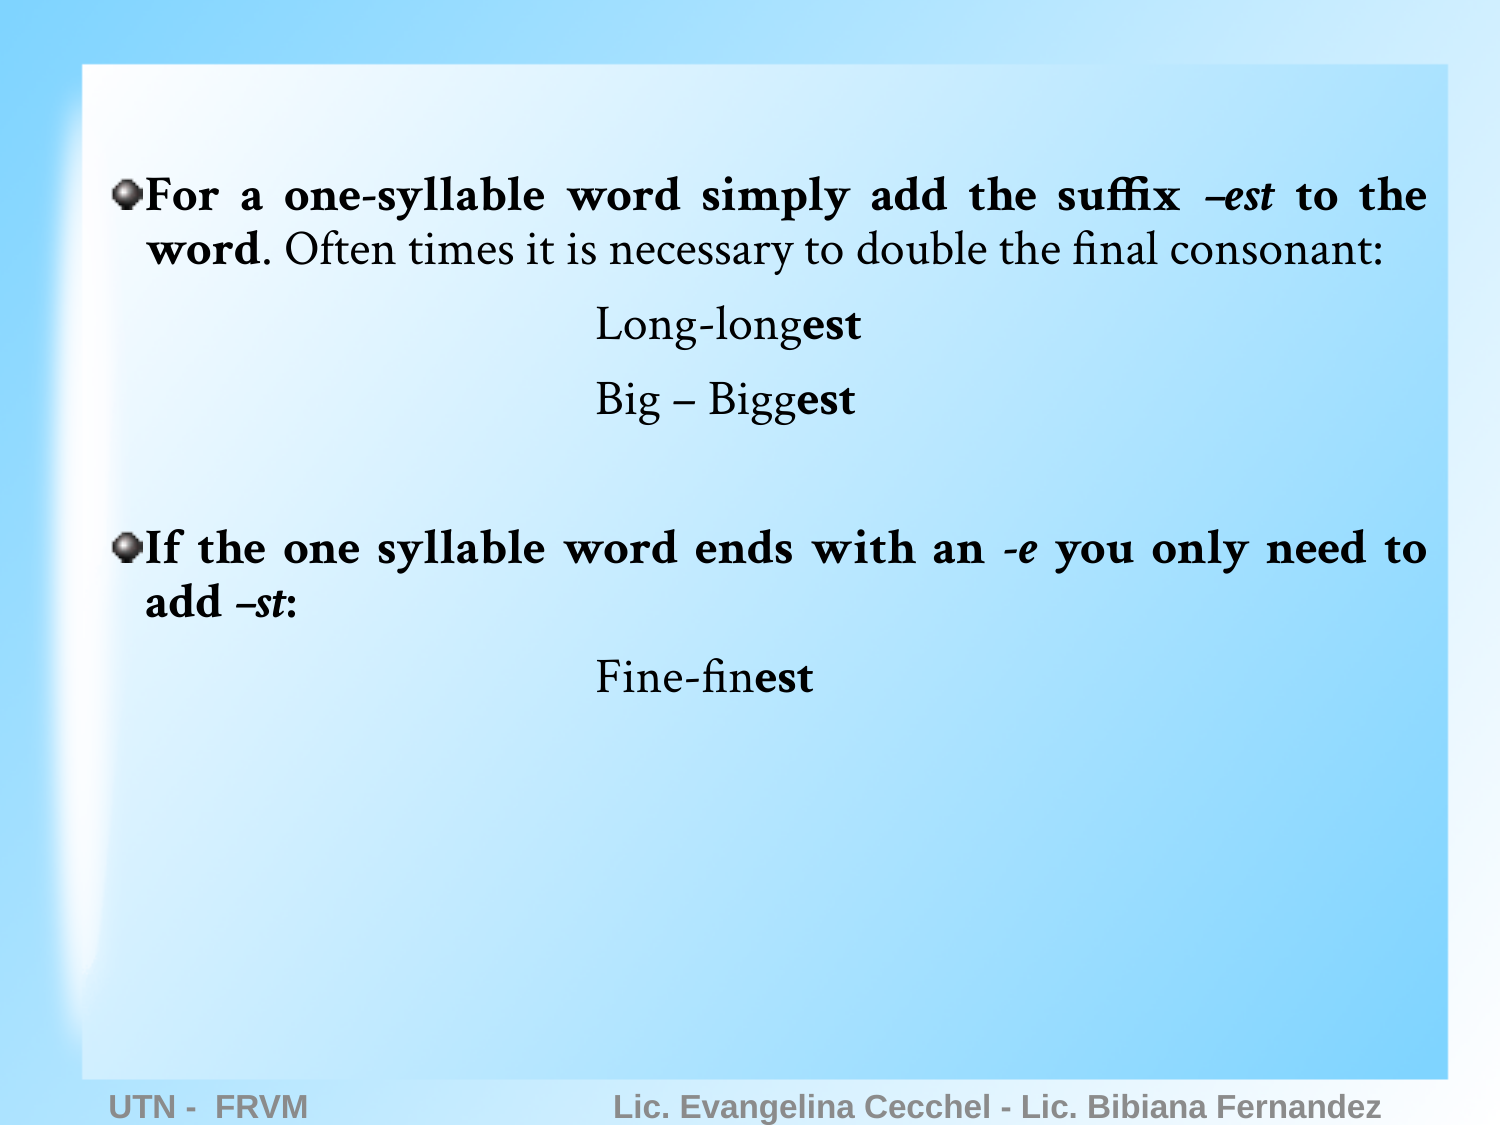

For a one-syllable word simply add the suffix –est to the word. Often times it is necessary to double the final consonant:
				Long-longest
				Big – Biggest

If the one syllable word ends with an -e you only need to add –st:
				Fine-finest
UTN -  FRVM                                 Lic. Evangelina Cecchel - Lic. Bibiana Fernandez